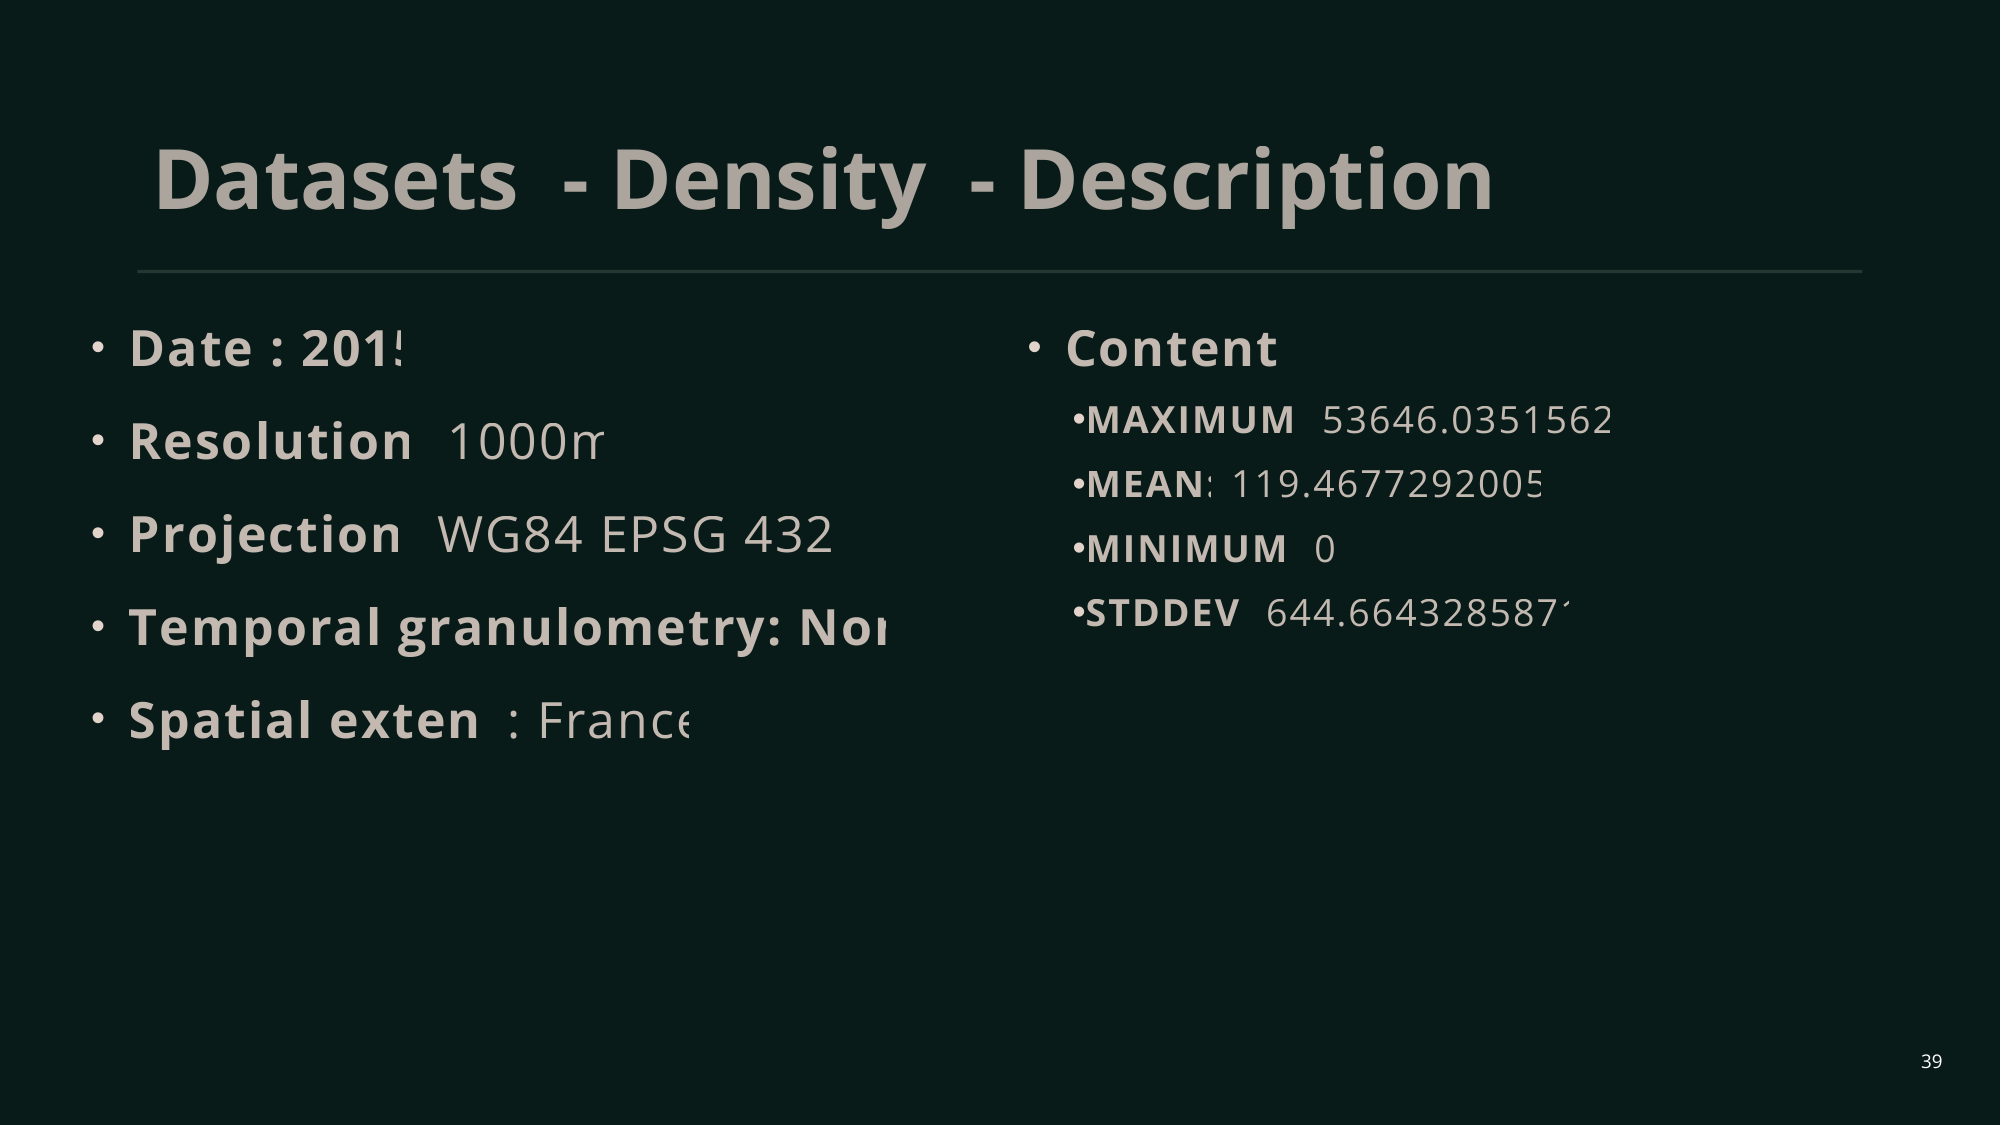

# Datasets  - Density  - Description
Date : 2015
Resolution: 1000m
Projection: WG84 EPSG 4326
Temporal granulometry: None
Spatial extent: France

Content:
MAXIMUM: 53646.03515625
MEAN: 119.46772920052
MINIMUM: 0
STDDEV: 644.66432858711

39